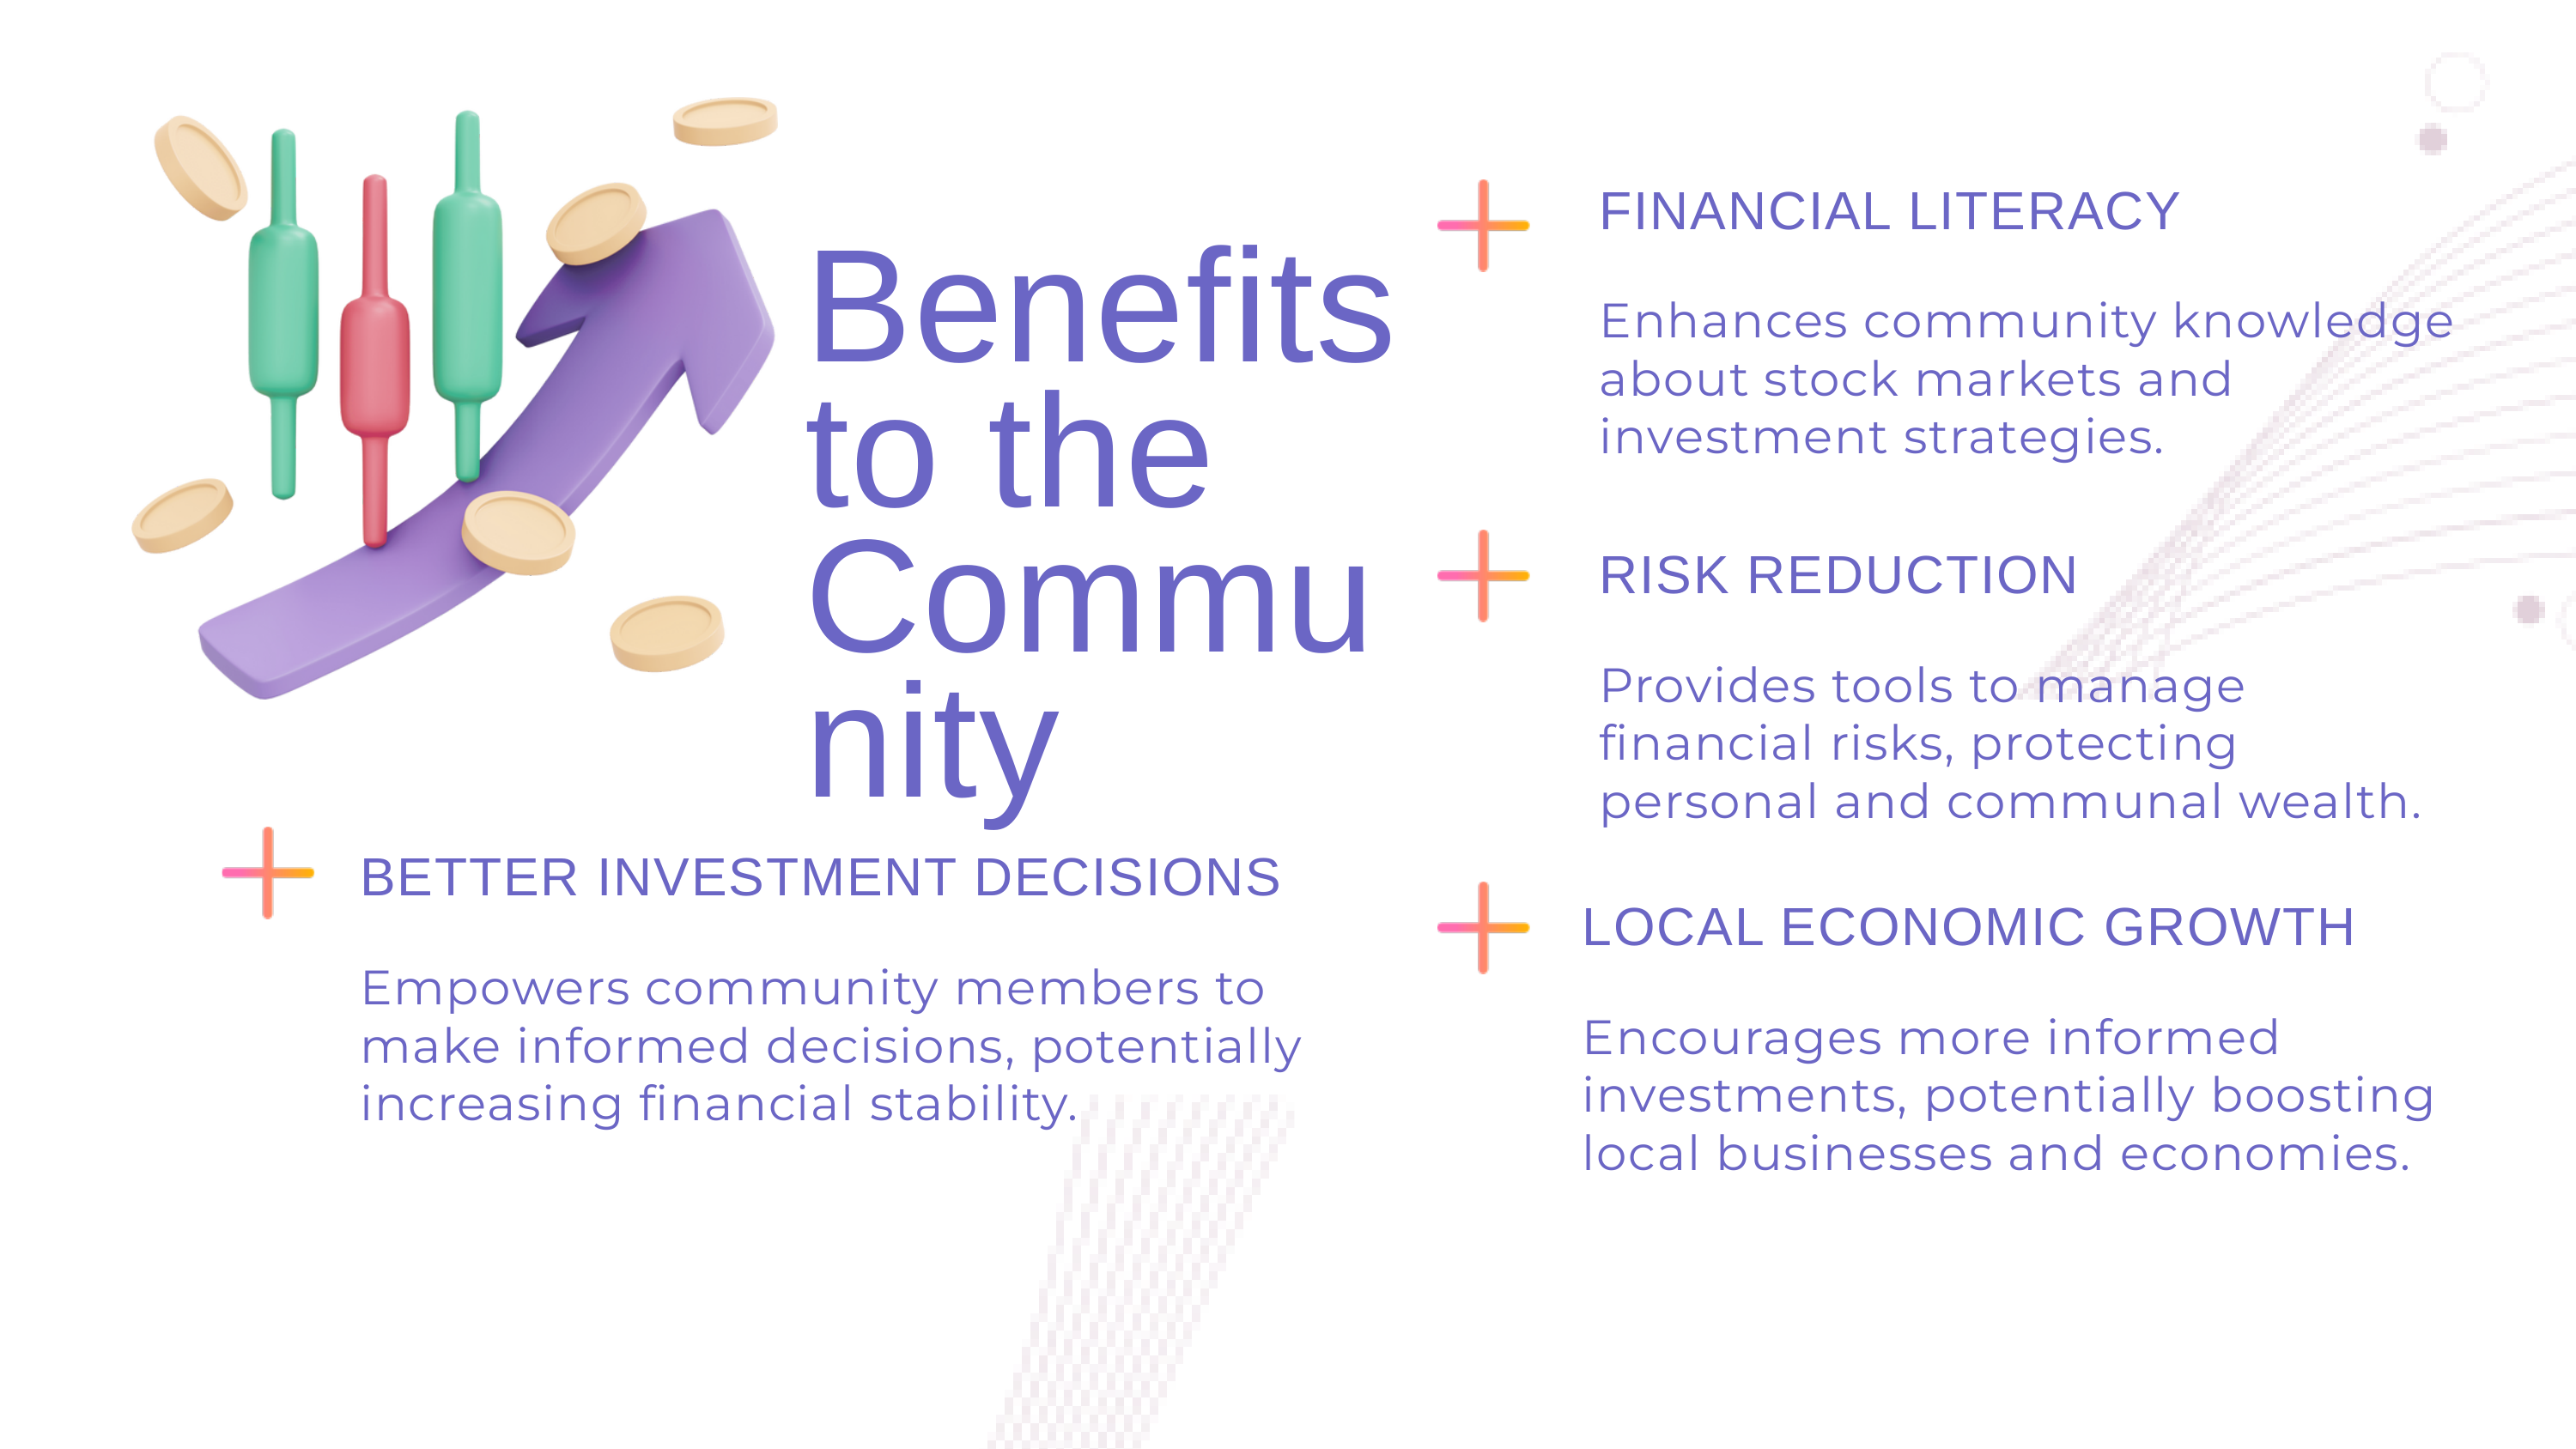

FINANCIAL LITERACY

Benefits
to the Community
Enhances community knowledge about stock markets and investment strategies.

RISK REDUCTION
Provides tools to manage financial risks, protecting personal and communal wealth.

BETTER INVESTMENT DECISIONS

LOCAL ECONOMIC GROWTH
Empowers community members to make informed decisions, potentially increasing financial stability.
Encourages more informed investments, potentially boosting local businesses and economies.